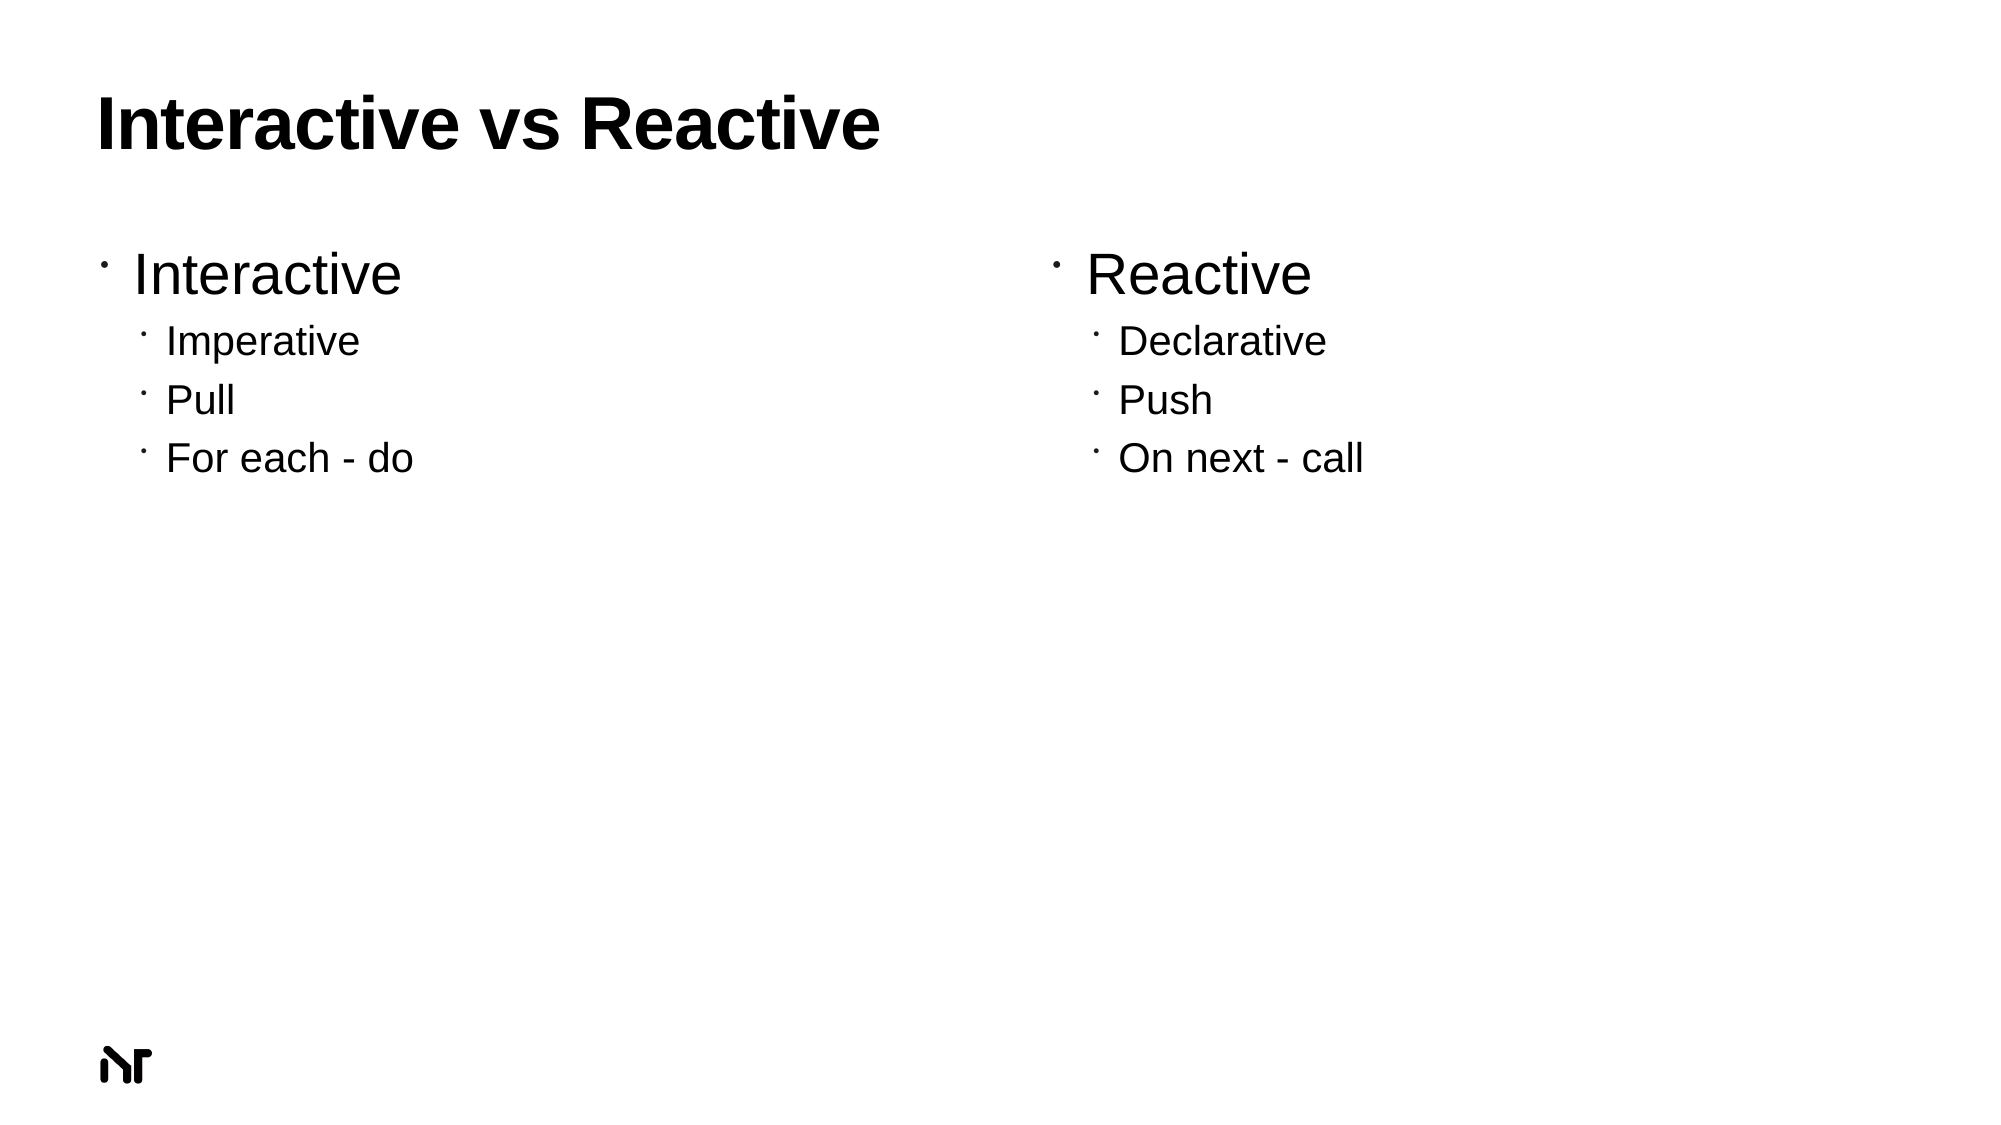

# Interactive vs Reactive
Interactive
Imperative
Pull
For each - do
Reactive
Declarative
Push
On next - call